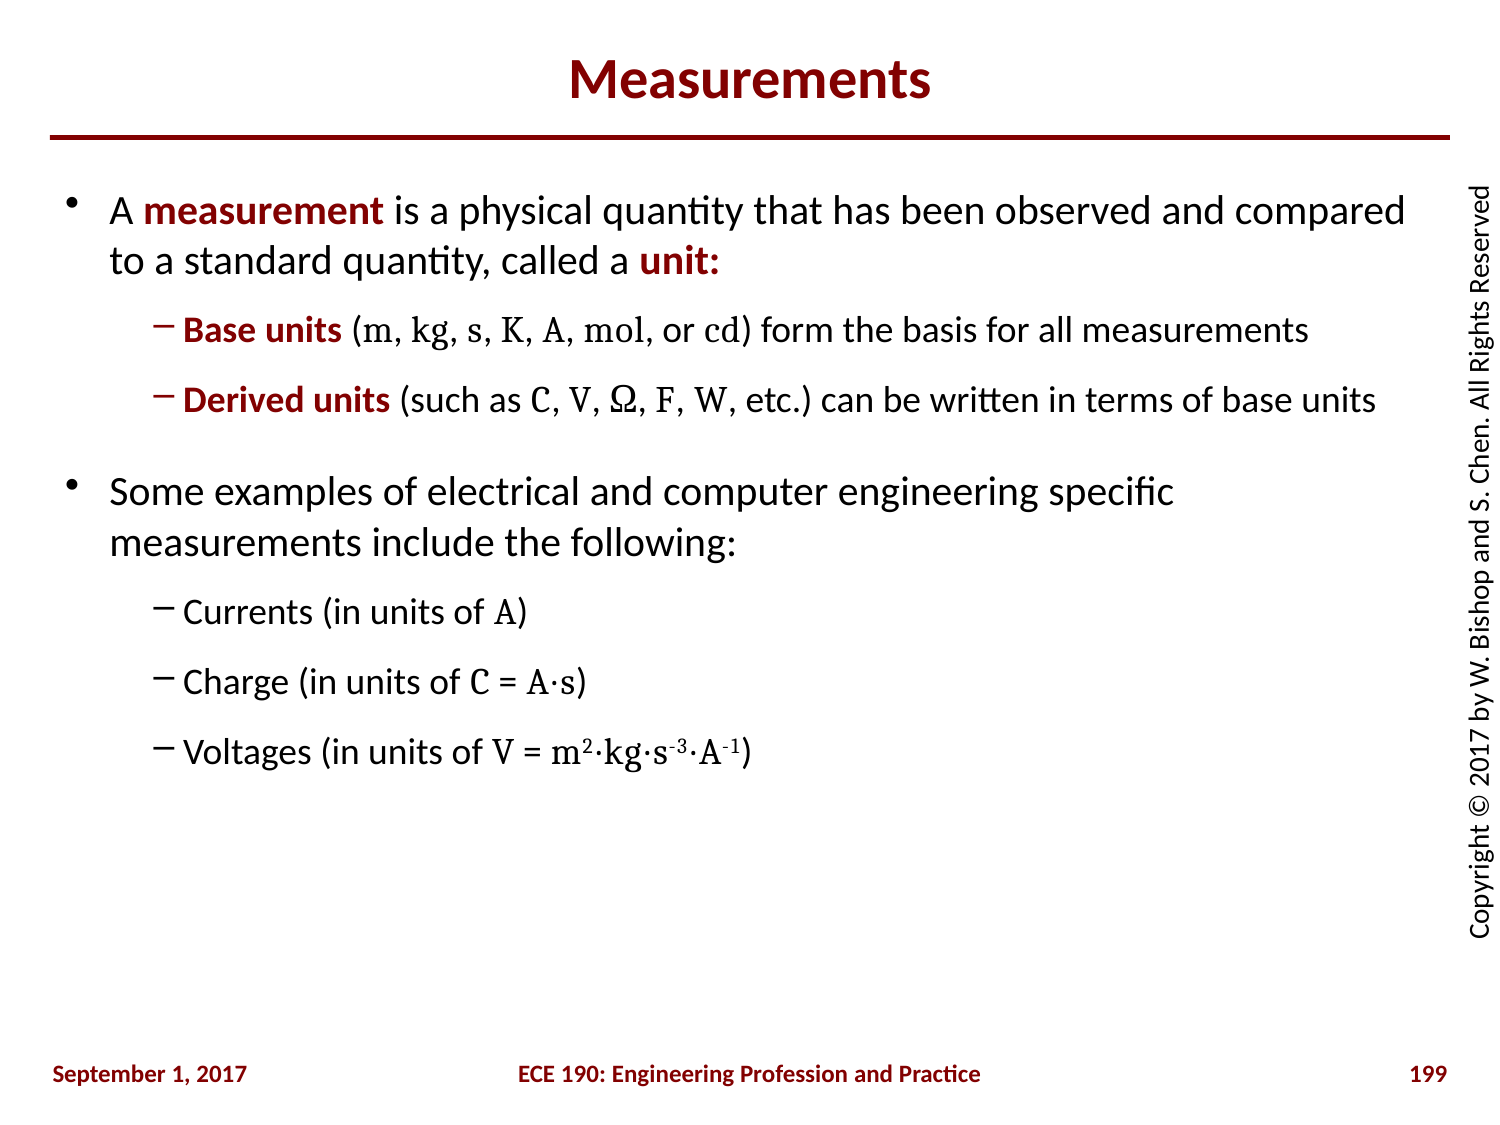

# Measurements
A measurement is a physical quantity that has been observed and compared to a standard quantity, called a unit:
Base units (m, kg, s, K, A, mol, or cd) form the basis for all measurements
Derived units (such as C, V, Ω, F, W, etc.) can be written in terms of base units
Some examples of electrical and computer engineering specific measurements include the following:
Currents (in units of A)
Charge (in units of C = A·s)
Voltages (in units of V = m2·kg·s-3·A-1)
September 1, 2017
ECE 190: Engineering Profession and Practice
199